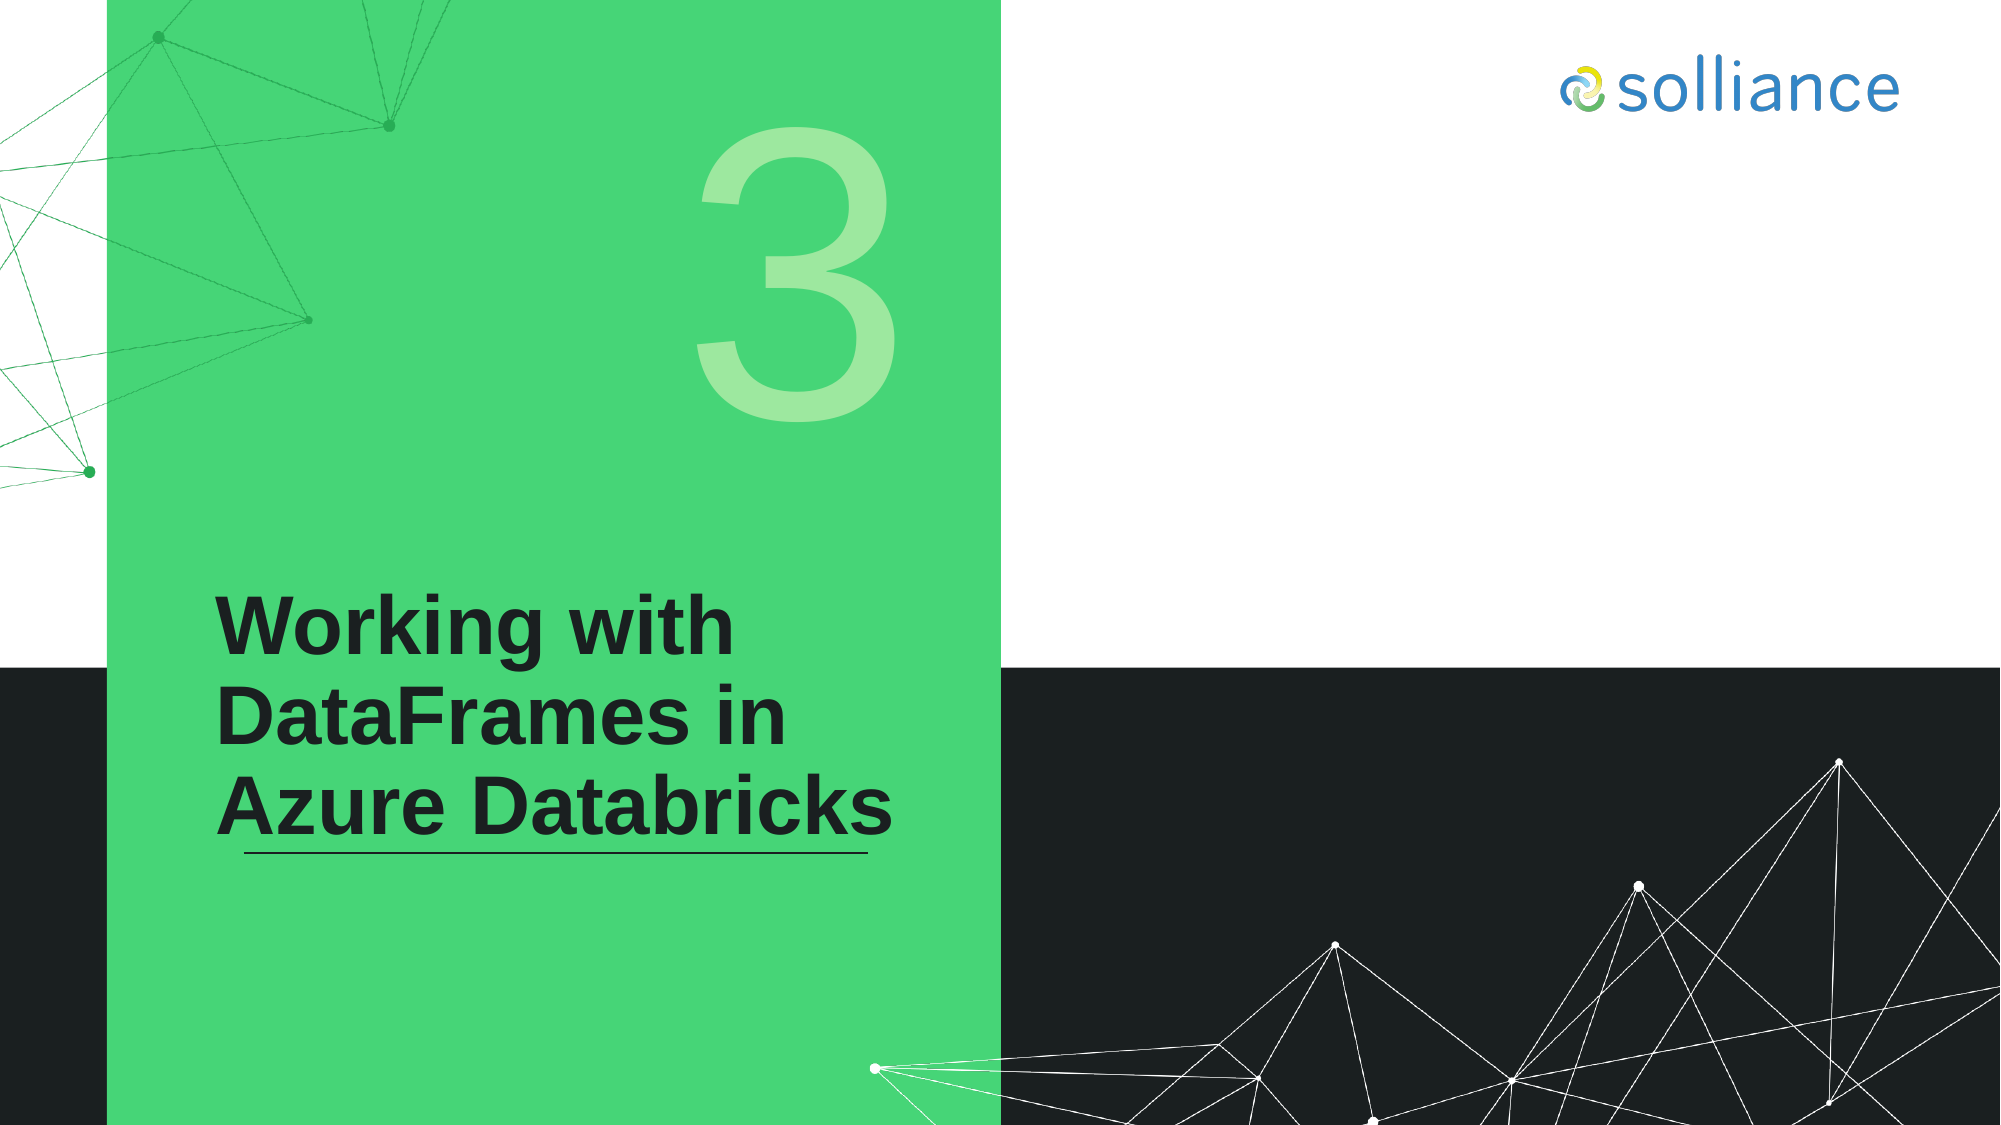

3
# Working with DataFrames in Azure Databricks